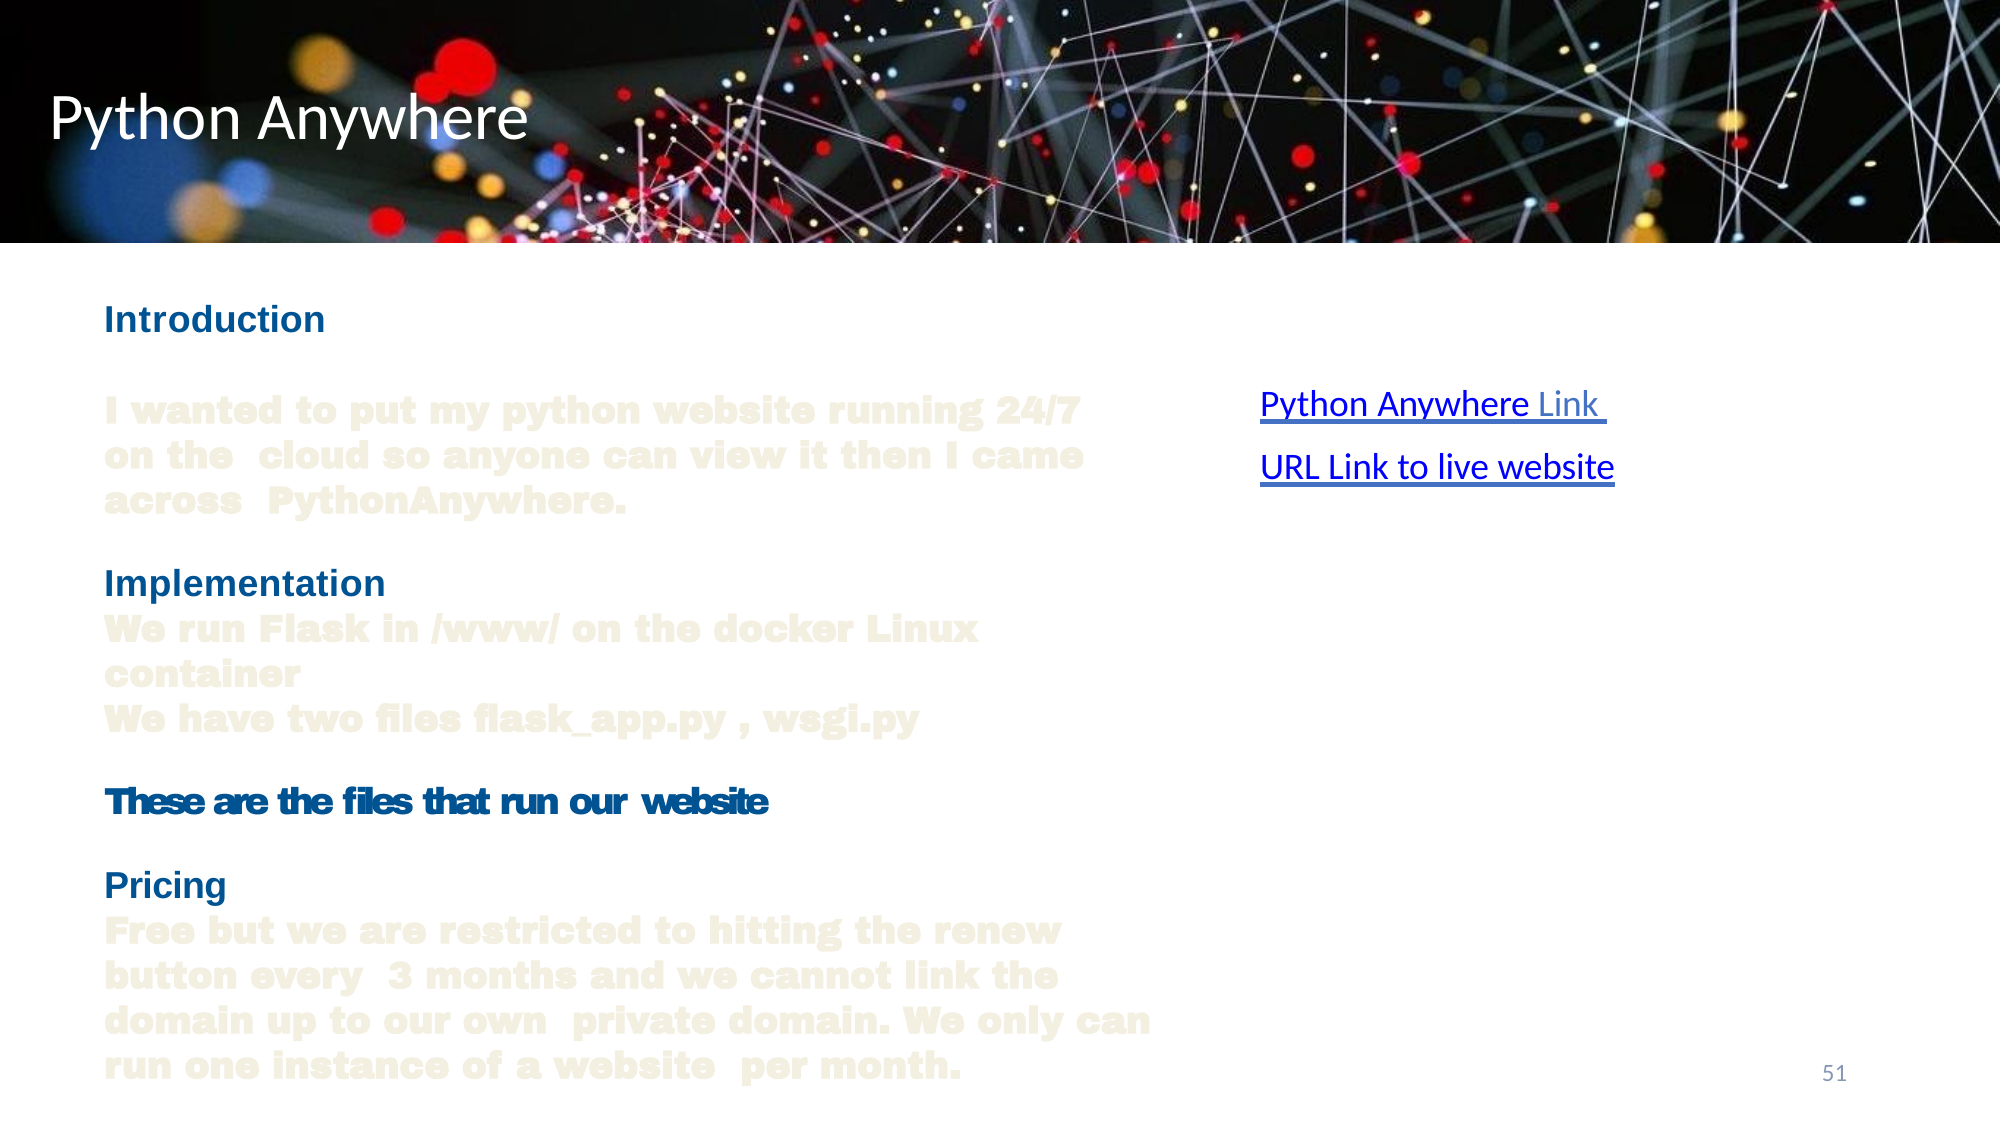

# Python Anywhere
Introduction
Python Anywhere Link  URL Link to live website
I wanted to put my python website running 24/7 on the  cloud so anyone can view it then I came across  PythonAnywhere.

Implementation
We run Flask in /www/ on the docker Linux container
We have two files flask_app.py , wsgi.py

These are the files that run our website

Pricing
Free but we are restricted to hitting the renew button every  3 months and we cannot link the domain up to our own  private domain. We only can run one instance of a website  per month.
51